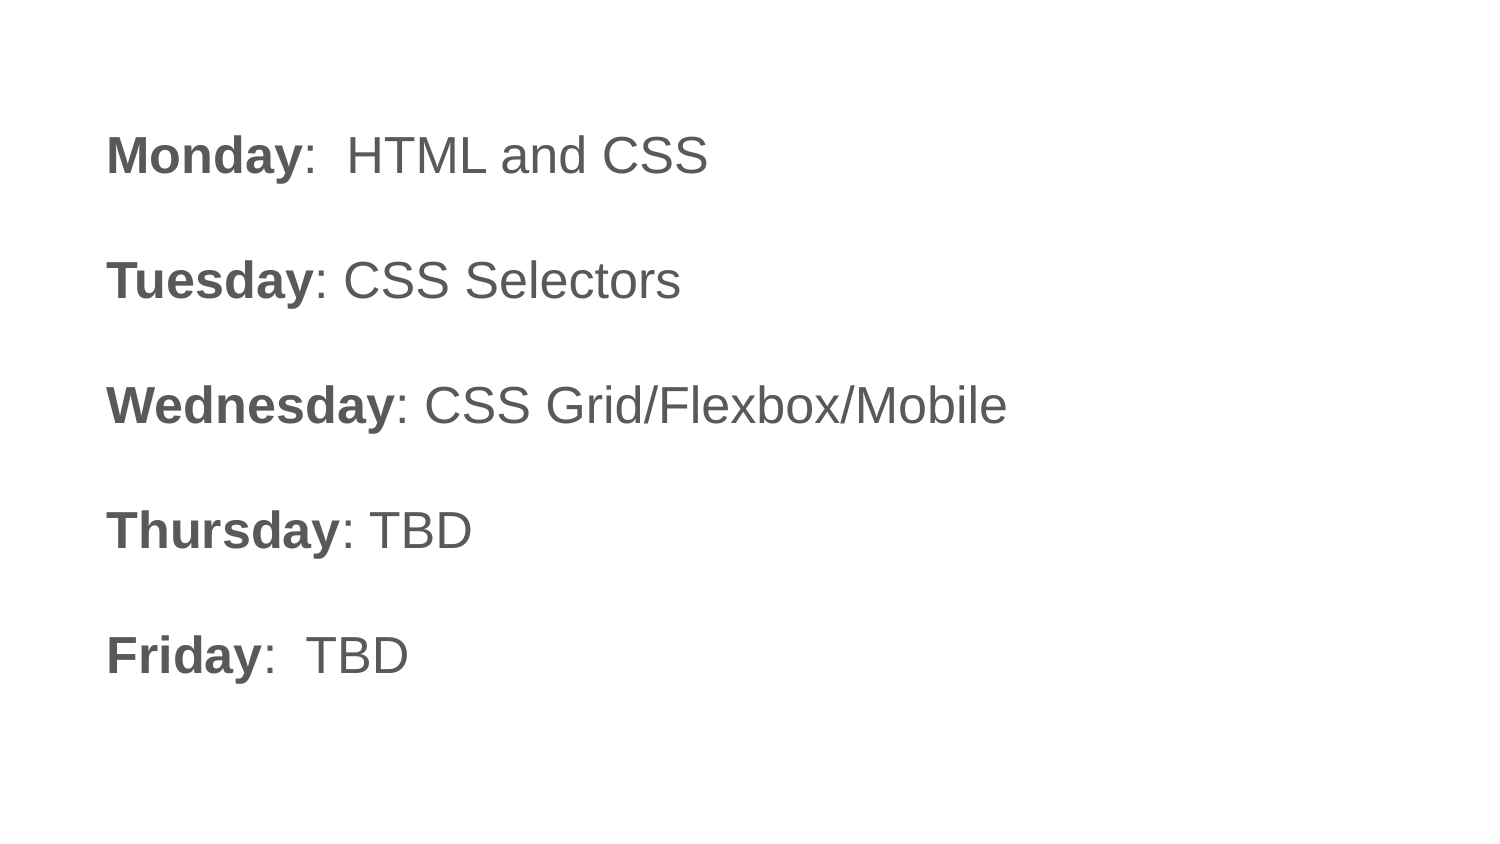

Monday:  HTML and CSS
Tuesday: CSS Selectors
Wednesday: CSS Grid/Flexbox/Mobile
Thursday: TBD
Friday:  TBD